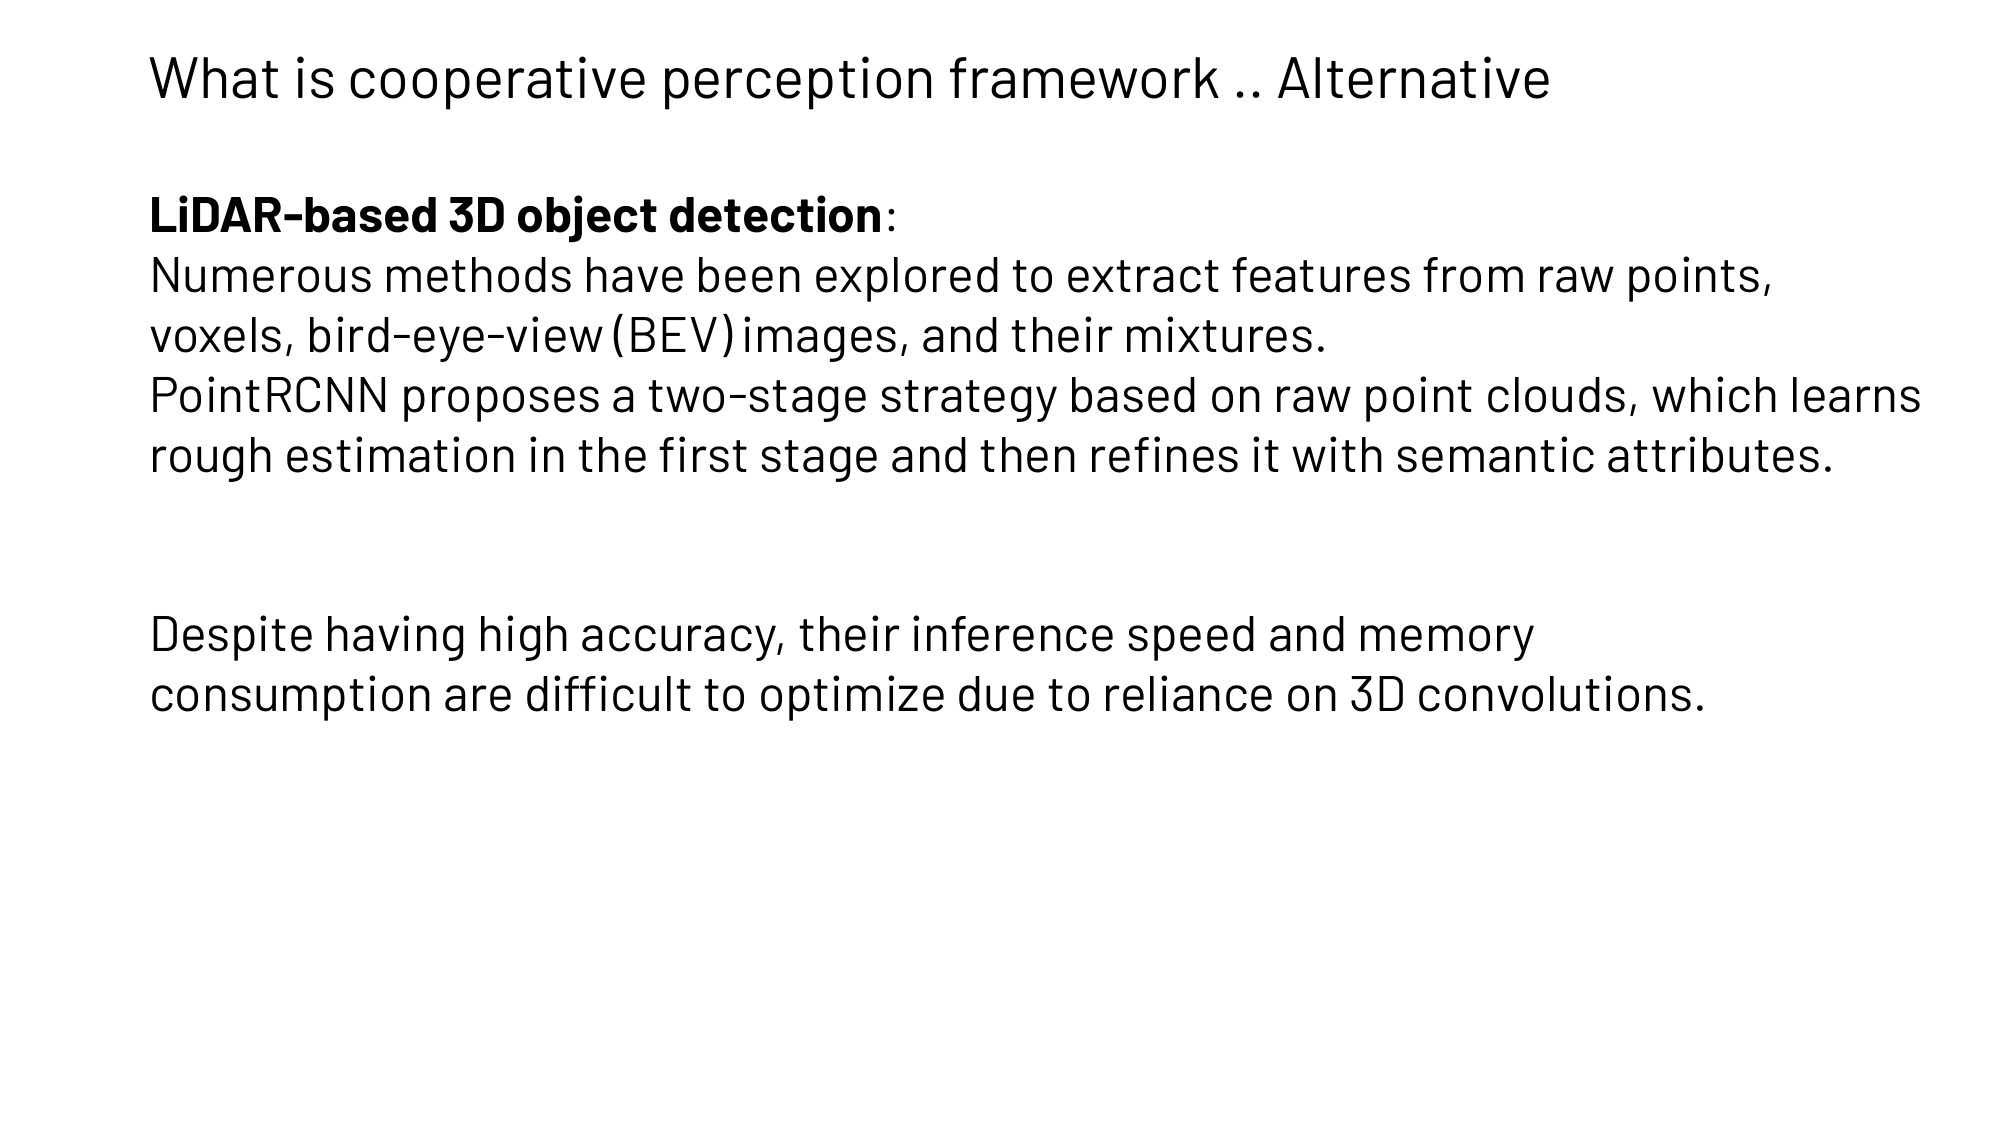

What is cooperative perception framework .. Alternative
LiDAR-based 3D object detection:
Numerous methods have been explored to extract features from raw points, voxels, bird-eye-view (BEV) images, and their mixtures.
PointRCNN proposes a two-stage strategy based on raw point clouds, which learns rough estimation in the first stage and then refines it with semantic attributes.
Despite having high accuracy, their inference speed and memory consumption are difficult to optimize due to reliance on 3D convolutions.